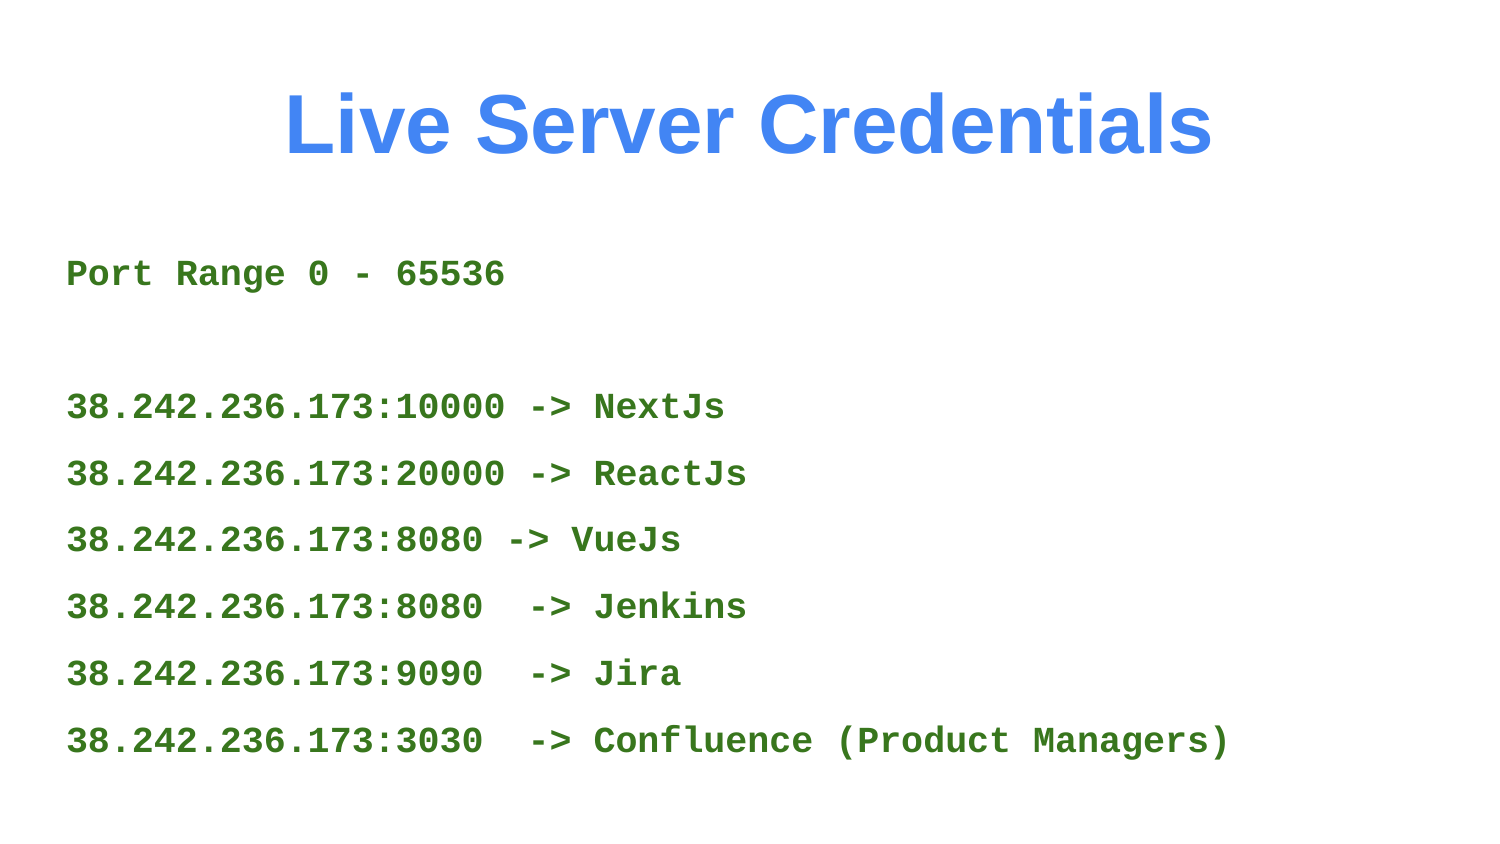

# Live Server Credentials
Port Range 0 - 65536

38.242.236.173:10000 -> NextJs
38.242.236.173:20000 -> ReactJs
38.242.236.173:8080 -> VueJs
38.242.236.173:8080  -> Jenkins
38.242.236.173:9090  -> Jira
38.242.236.173:3030  -> Confluence (Product Managers)